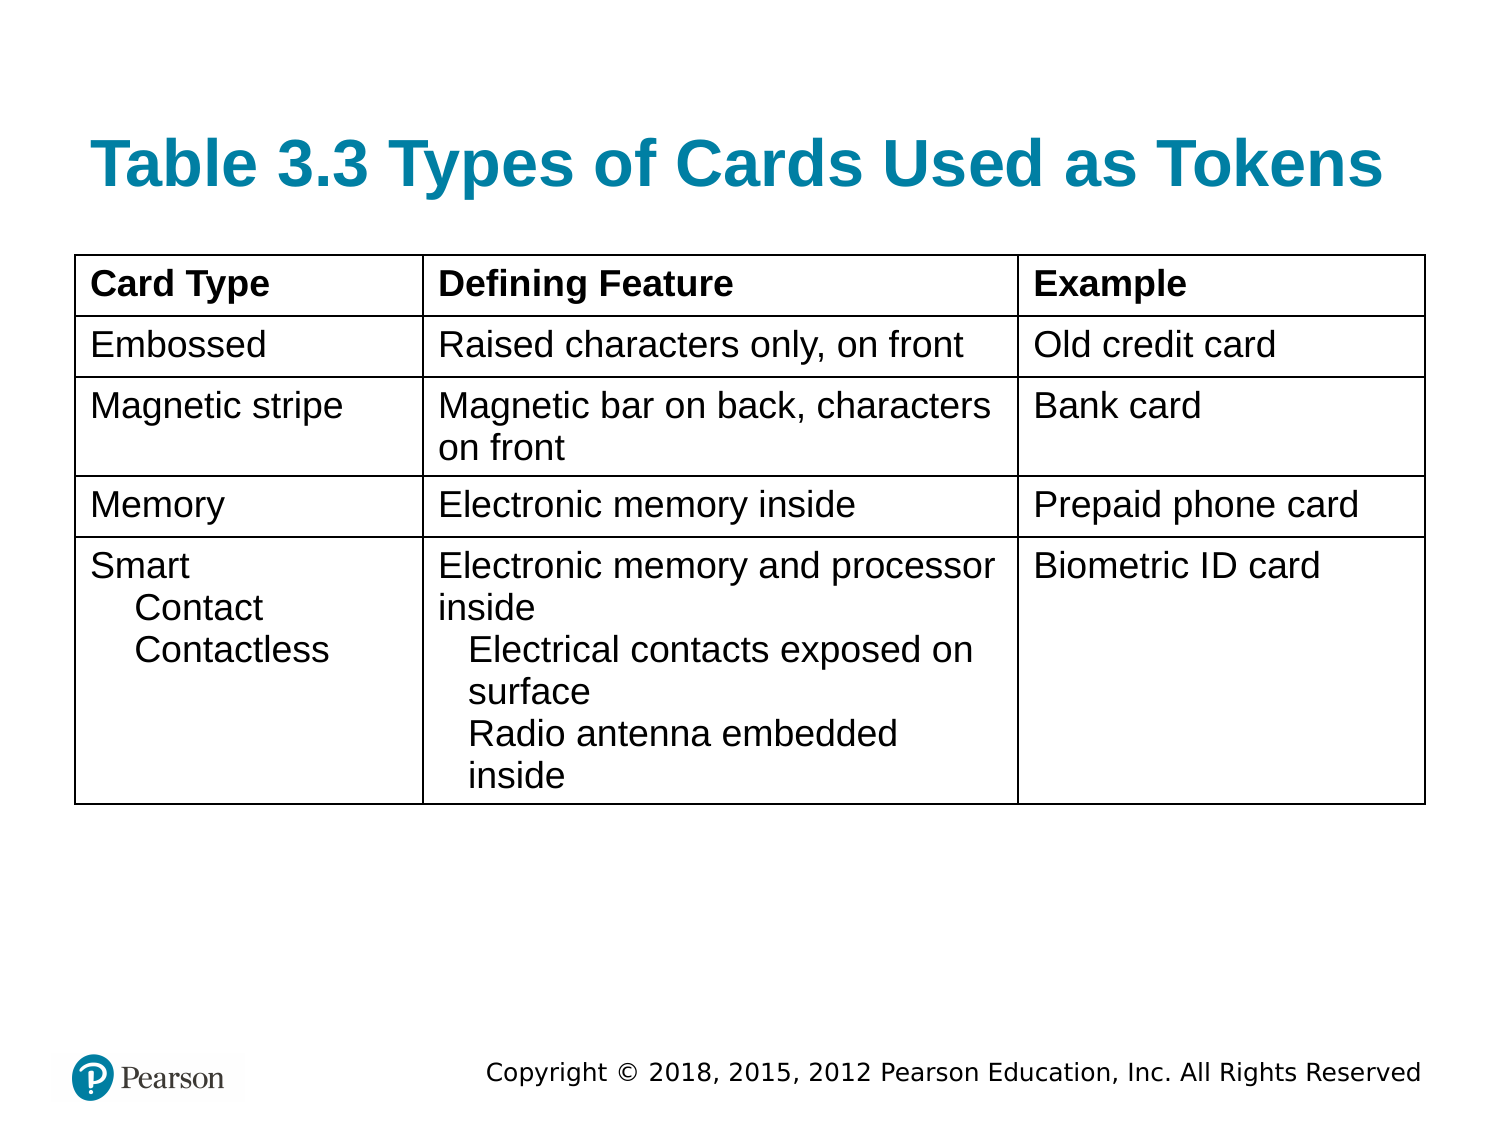

# Table 3.3 Types of Cards Used as Tokens
| Card Type | Defining Feature | Example |
| --- | --- | --- |
| Embossed | Raised characters only, on front | Old credit card |
| Magnetic stripe | Magnetic bar on back, characters on front | Bank card |
| Memory | Electronic memory inside | Prepaid phone card |
| Smart Contact Contactless | Electronic memory and processor inside Electrical contacts exposed on surface Radio antenna embedded inside | Biometric I D card |